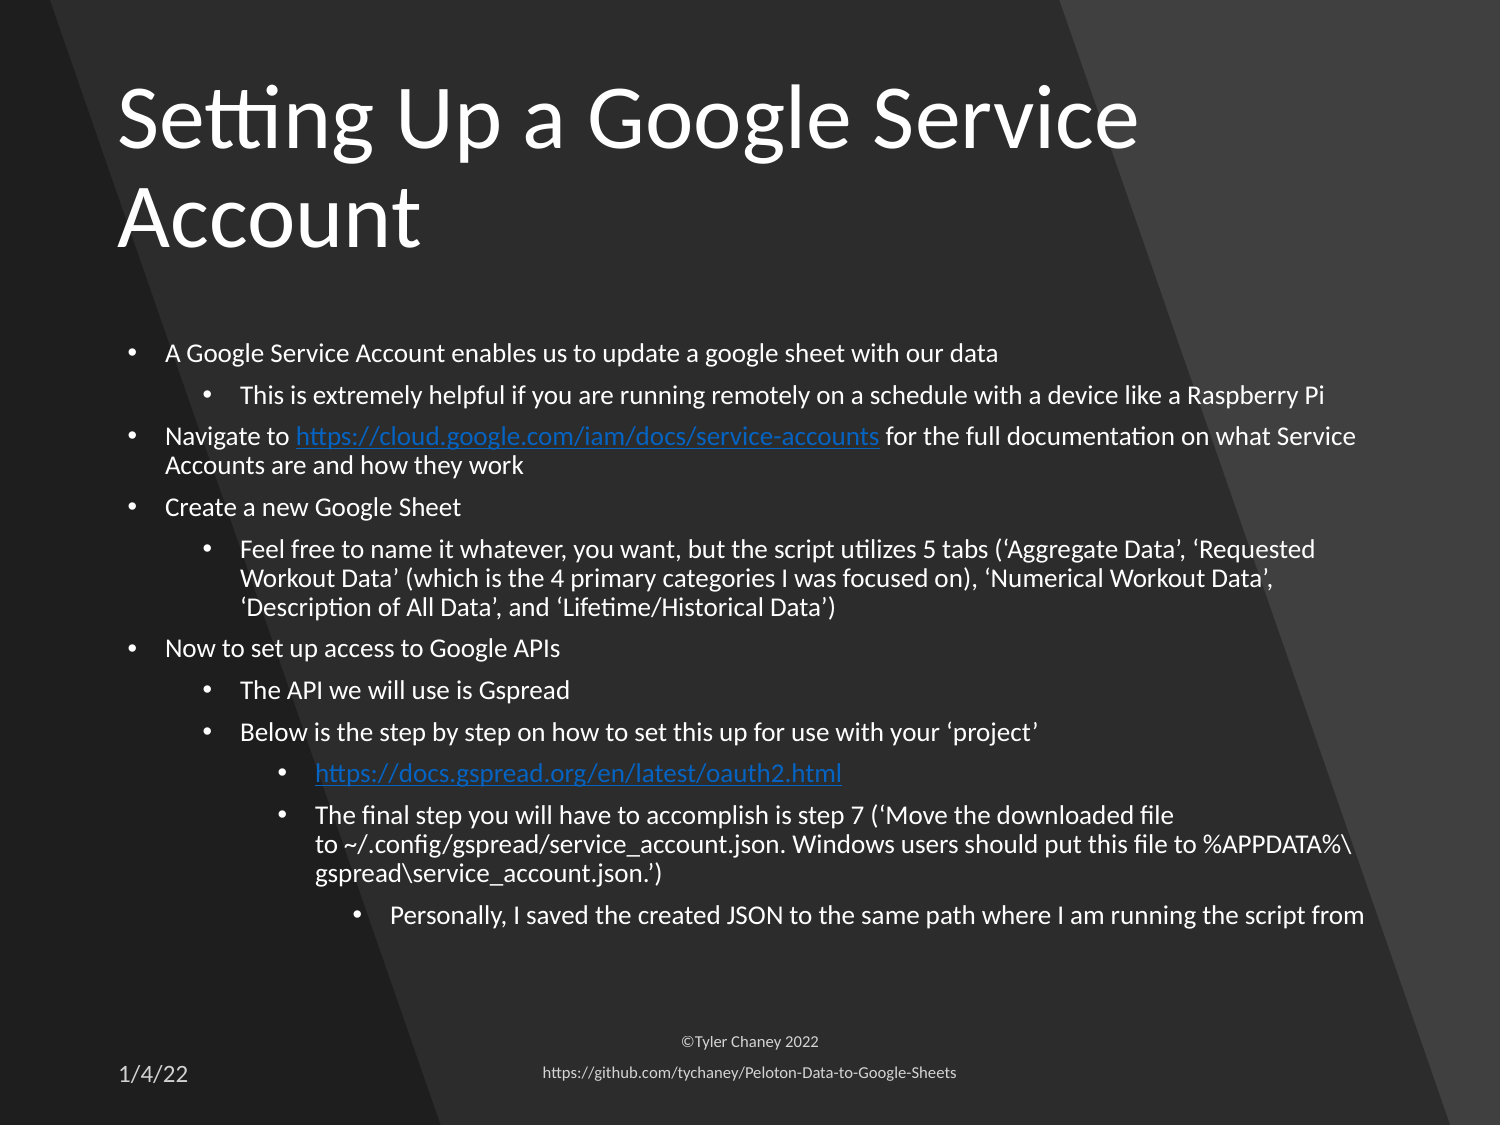

# Setting Up a Google Service Account
A Google Service Account enables us to update a google sheet with our data
This is extremely helpful if you are running remotely on a schedule with a device like a Raspberry Pi
Navigate to https://cloud.google.com/iam/docs/service-accounts for the full documentation on what Service Accounts are and how they work
Create a new Google Sheet
Feel free to name it whatever, you want, but the script utilizes 5 tabs (‘Aggregate Data’, ‘Requested Workout Data’ (which is the 4 primary categories I was focused on), ‘Numerical Workout Data’, ‘Description of All Data’, and ‘Lifetime/Historical Data’)
Now to set up access to Google APIs
The API we will use is Gspread
Below is the step by step on how to set this up for use with your ‘project’
https://docs.gspread.org/en/latest/oauth2.html
The final step you will have to accomplish is step 7 (‘Move the downloaded file to ~/.config/gspread/service_account.json. Windows users should put this file to %APPDATA%\gspread\service_account.json.’)
Personally, I saved the created JSON to the same path where I am running the script from

1/4/22
©Tyler Chaney 2022
https://github.com/tychaney/Peloton-Data-to-Google-Sheets